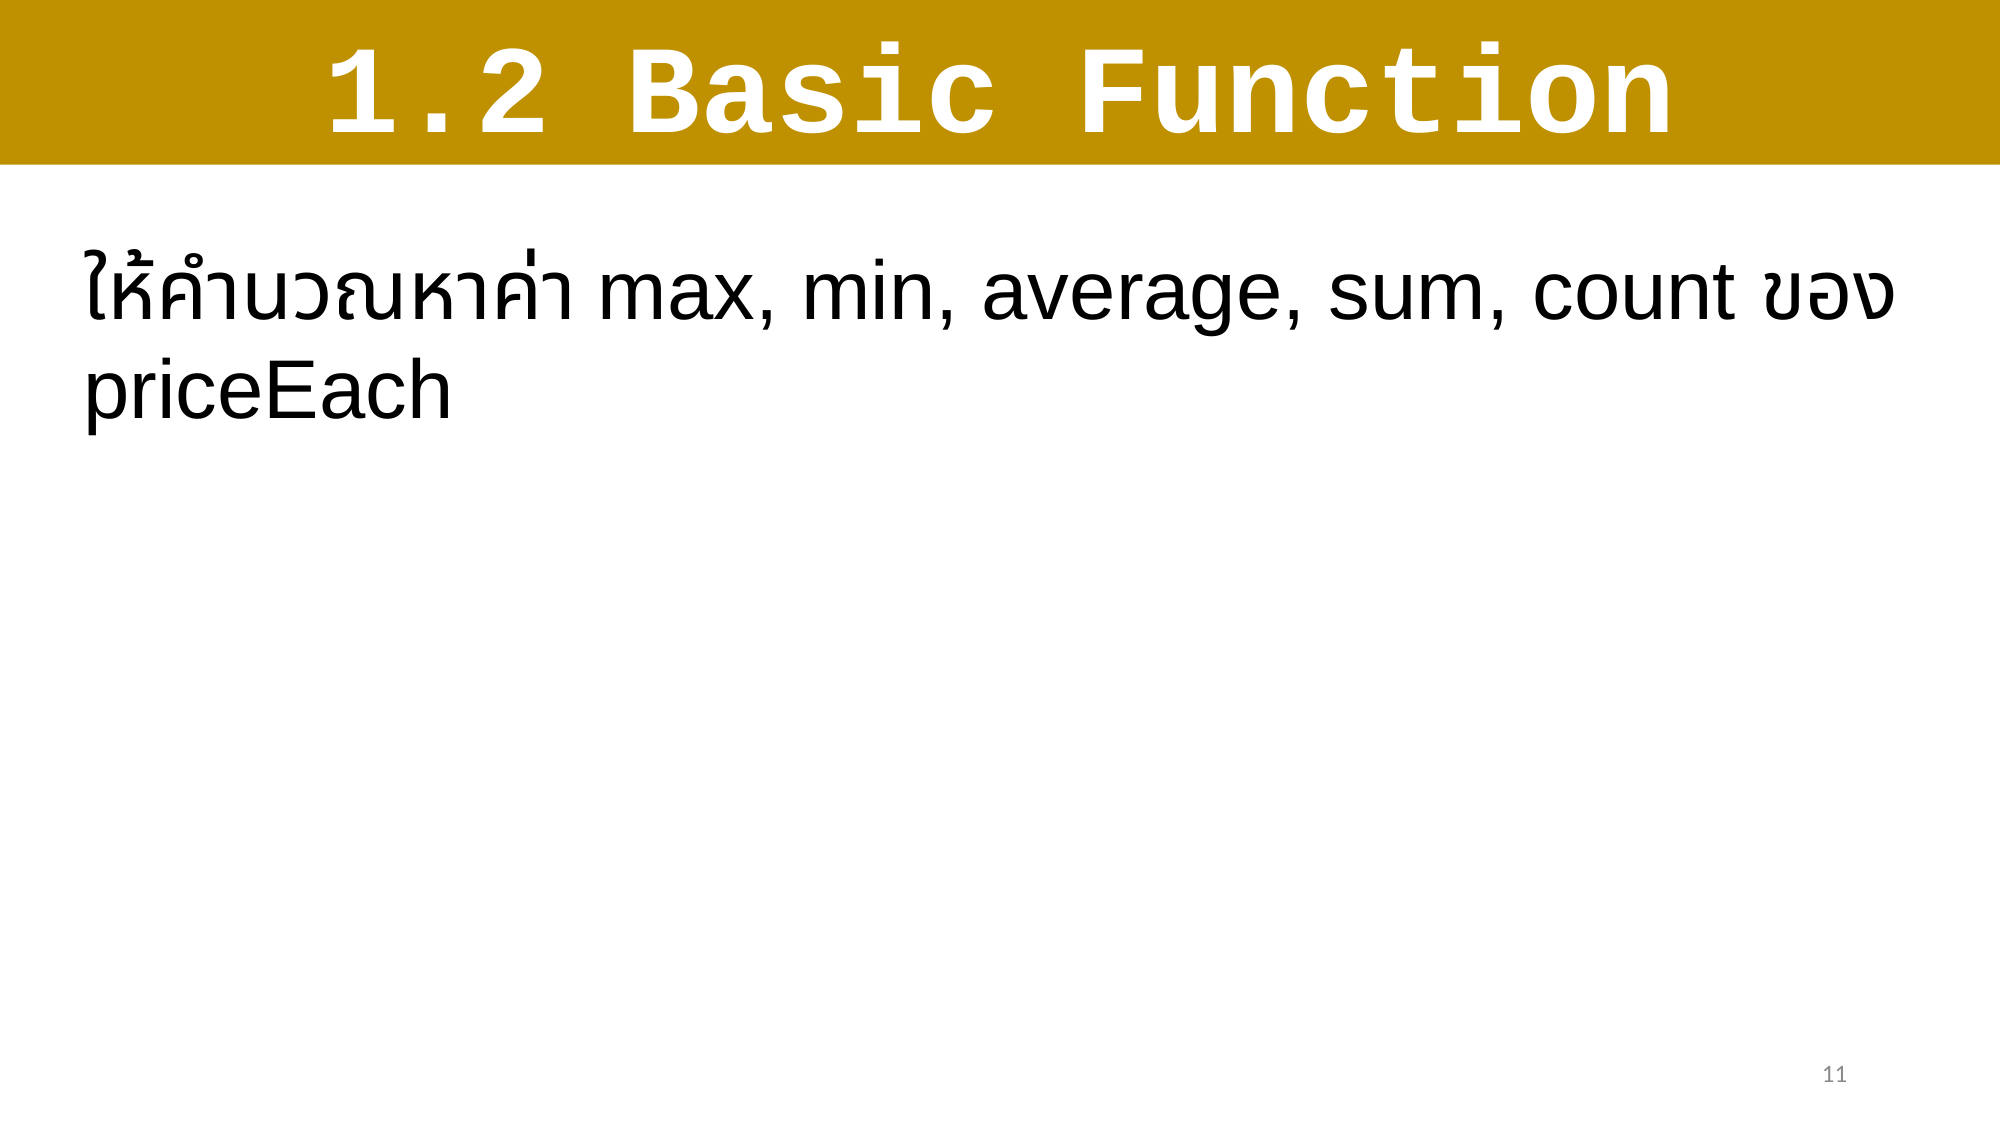

1.2 Basic Function
ให้คำนวณหาค่า max, min, average, sum, count ของ priceEach
11